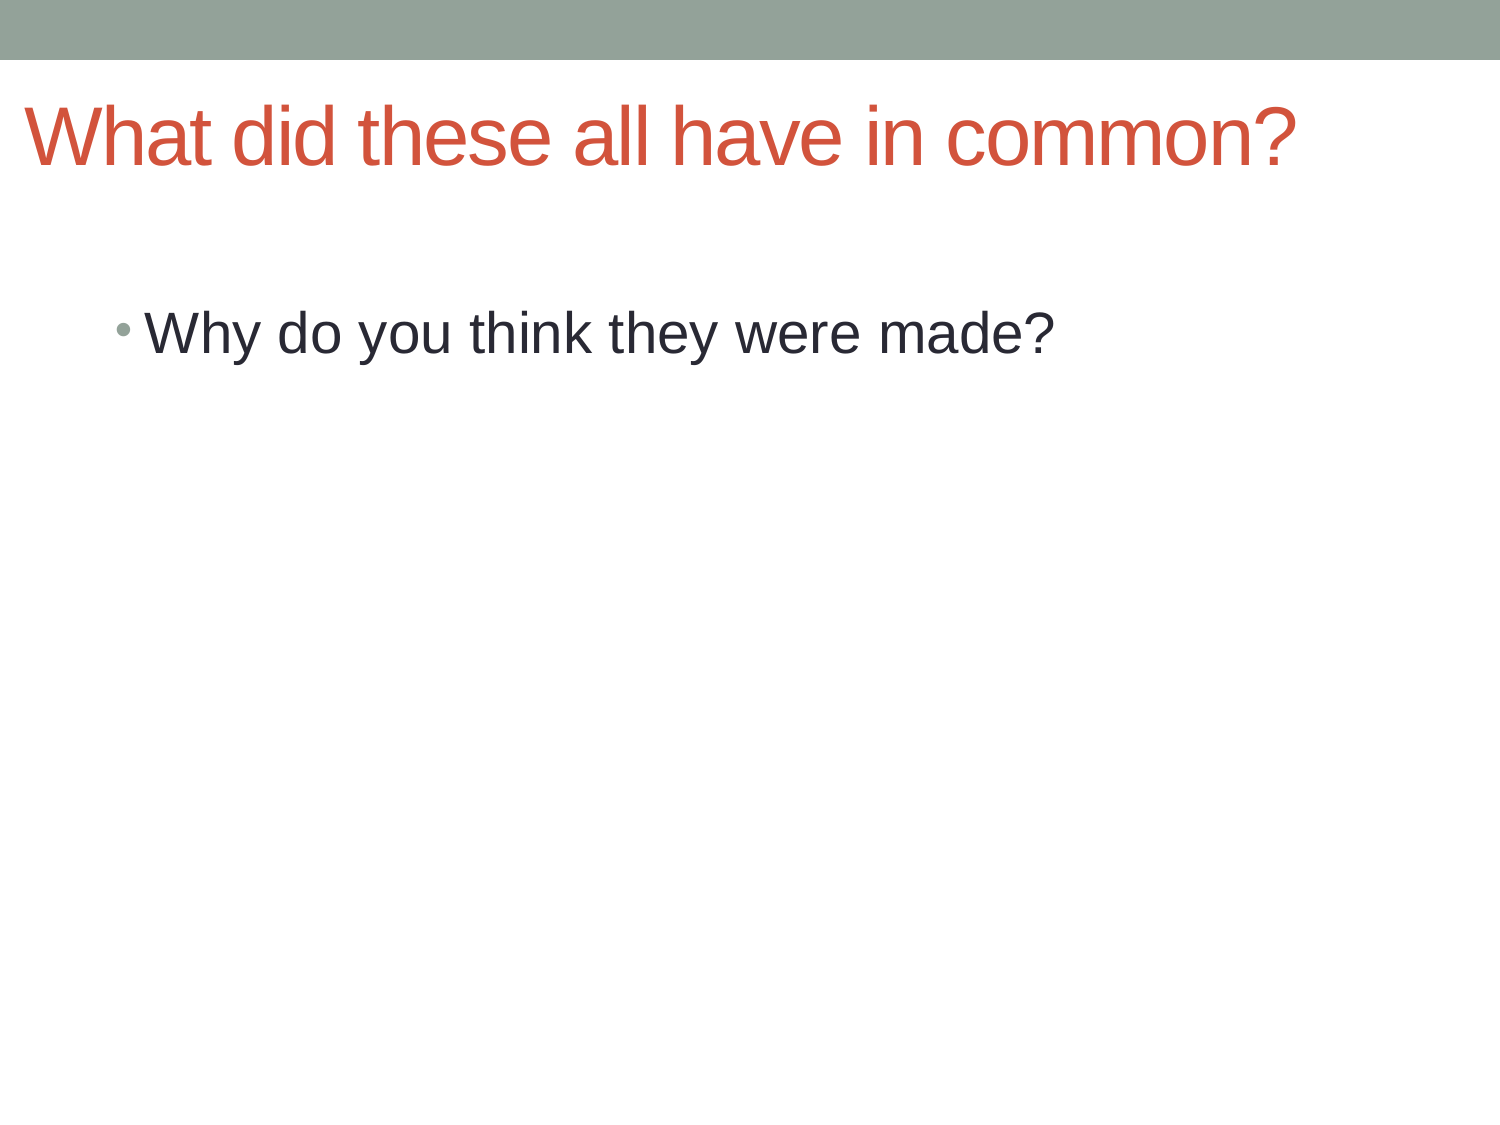

# What did these all have in common?

Why do you think they were made?